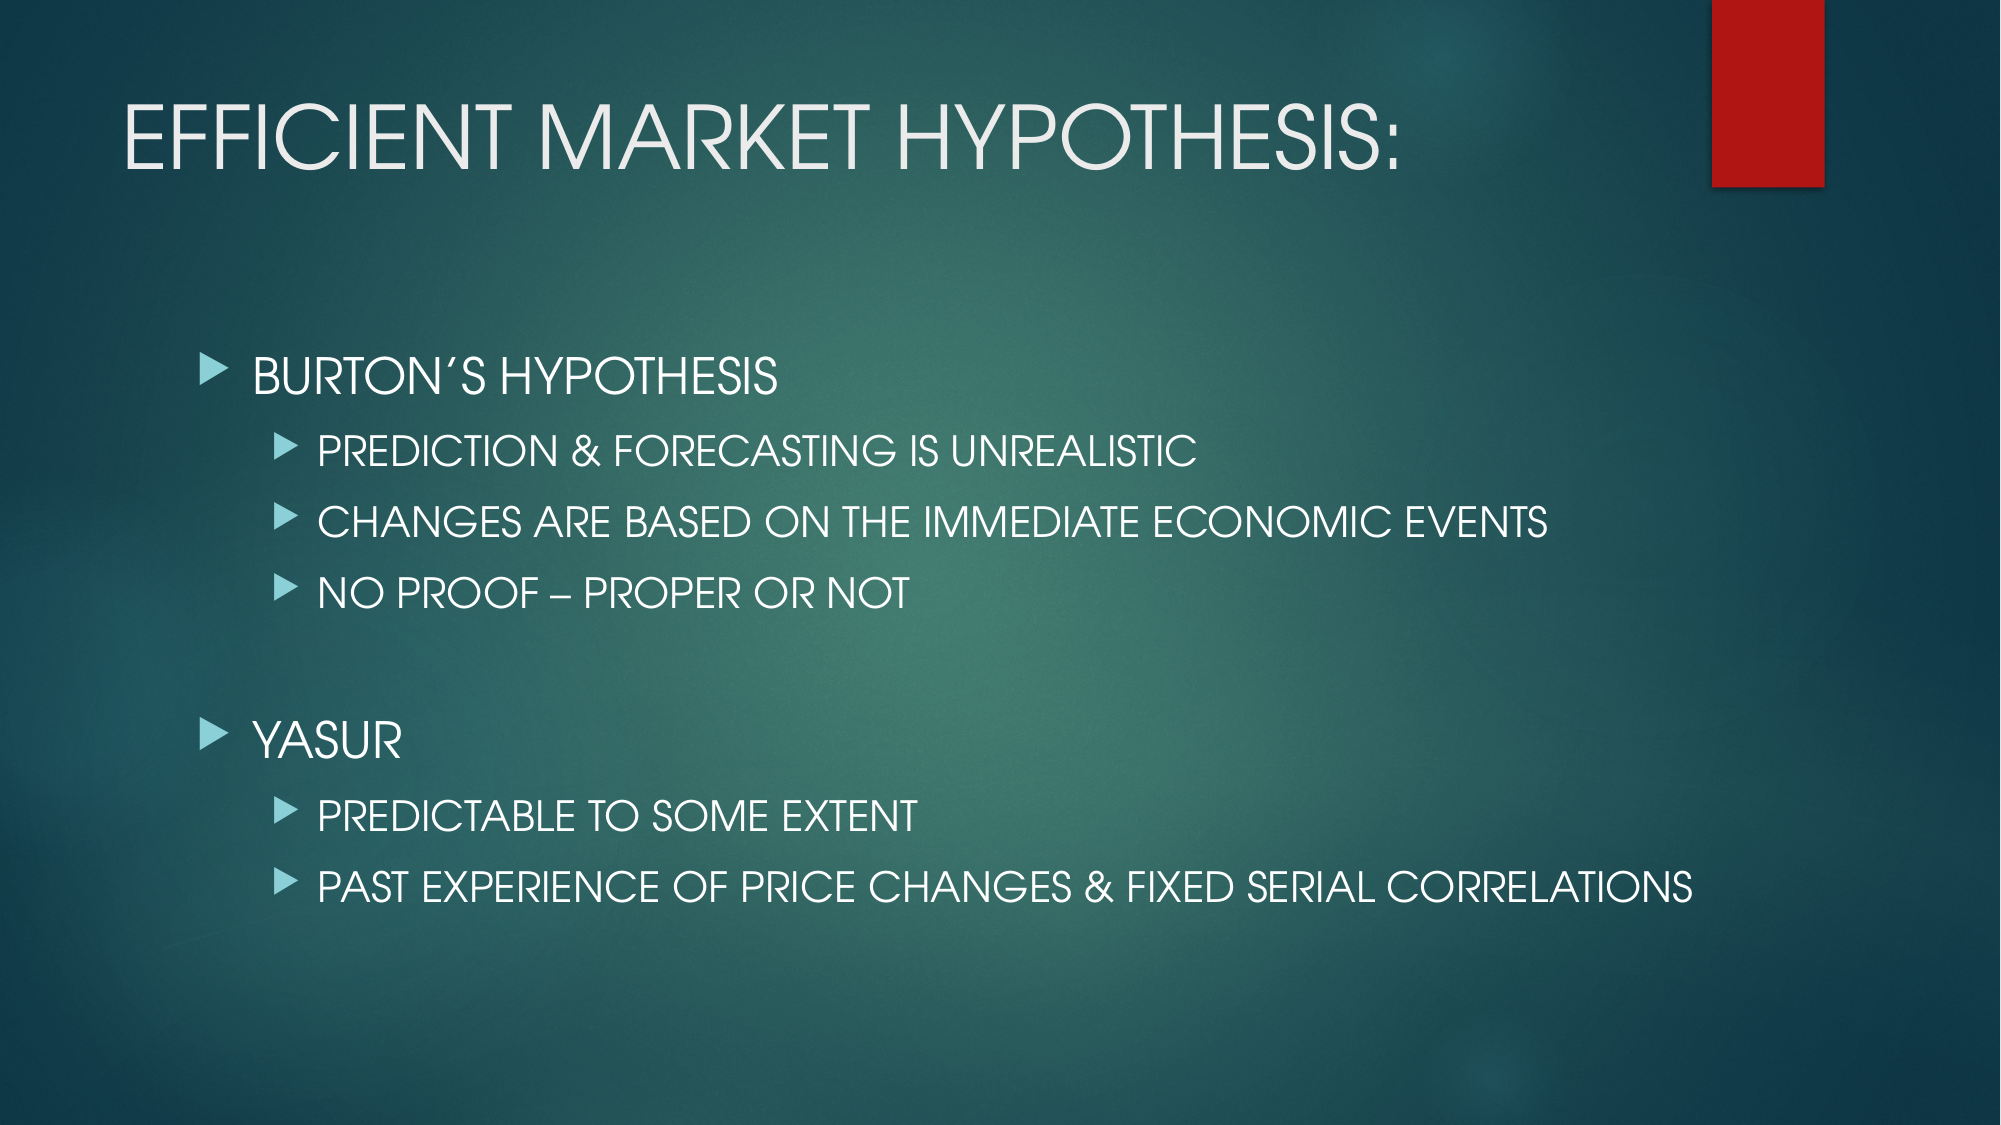

# EFFICIENT MARKET HYPOTHESIS:
BURTON’S HYPOTHESIS
PREDICTION & FORECASTING IS UNREALISTIC
CHANGES ARE BASED ON THE IMMEDIATE ECONOMIC EVENTS
NO PROOF – PROPER OR NOT

YASUR
PREDICTABLE TO SOME EXTENT
PAST EXPERIENCE OF PRICE CHANGES & FIXED SERIAL CORRELATIONS